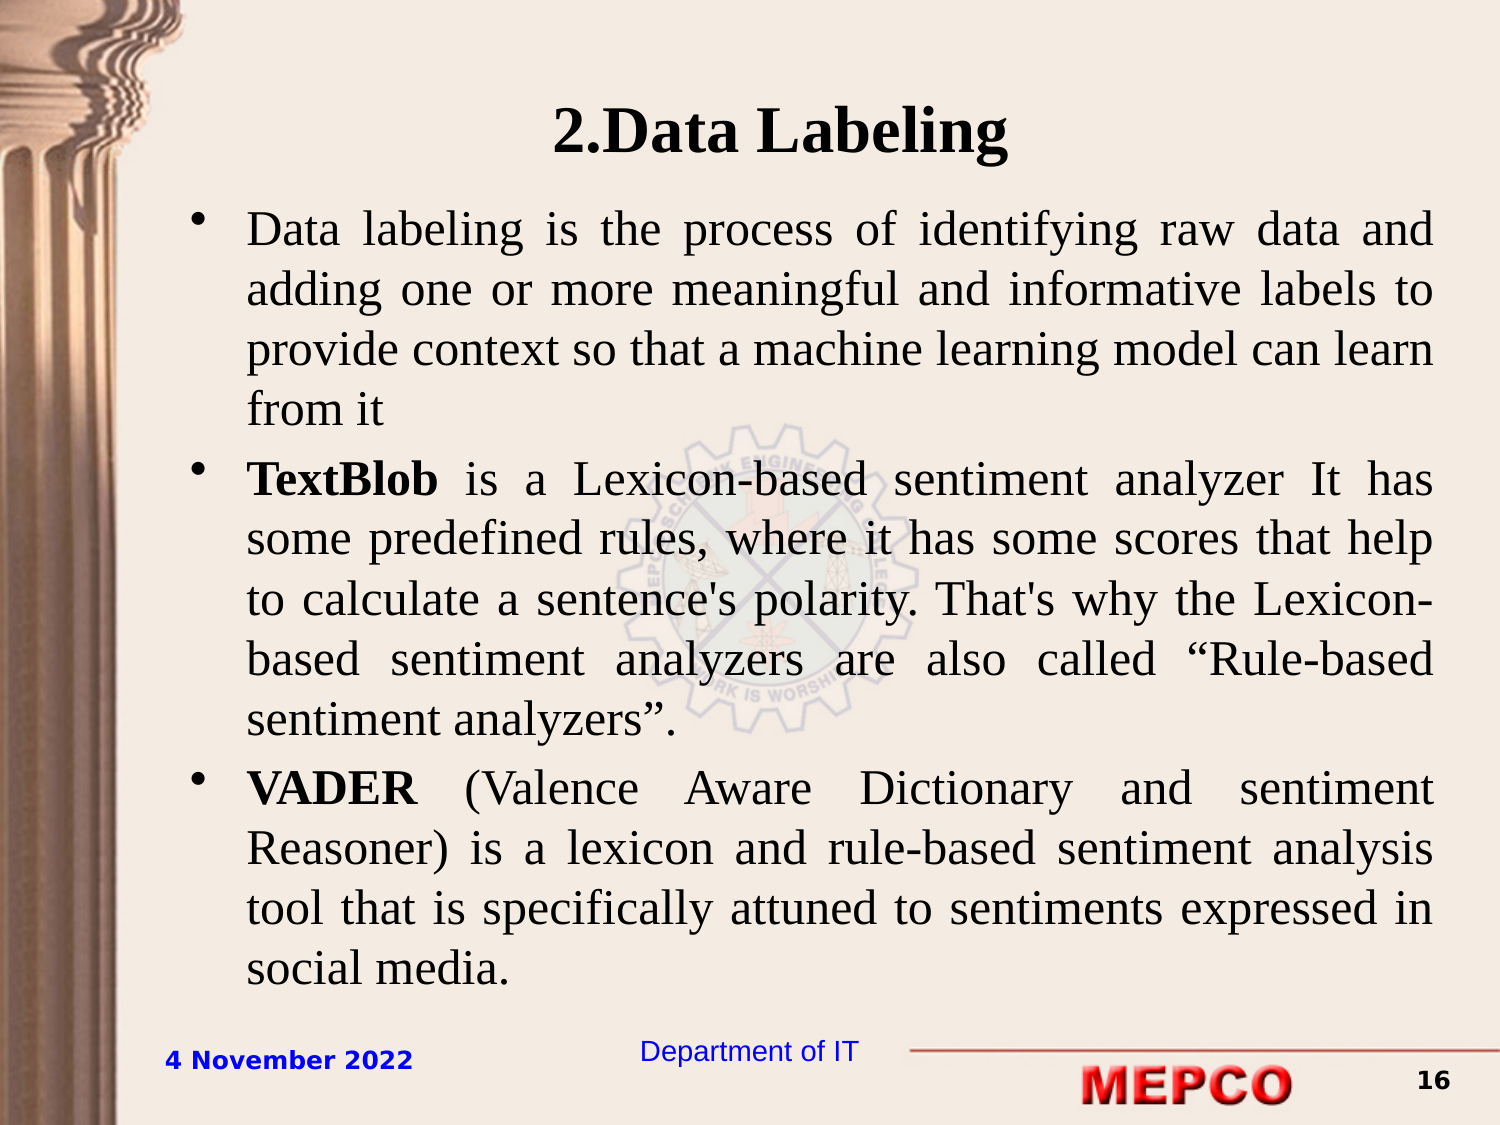

# 2.Data Labeling
Data labeling is the process of identifying raw data and adding one or more meaningful and informative labels to provide context so that a machine learning model can learn from it
TextBlob is a Lexicon-based sentiment analyzer It has some predefined rules, where it has some scores that help to calculate a sentence's polarity. That's why the Lexicon-based sentiment analyzers are also called “Rule-based sentiment analyzers”.
VADER (Valence Aware Dictionary and sentiment Reasoner) is a lexicon and rule-based sentiment analysis tool that is specifically attuned to sentiments expressed in social media.
Department of IT